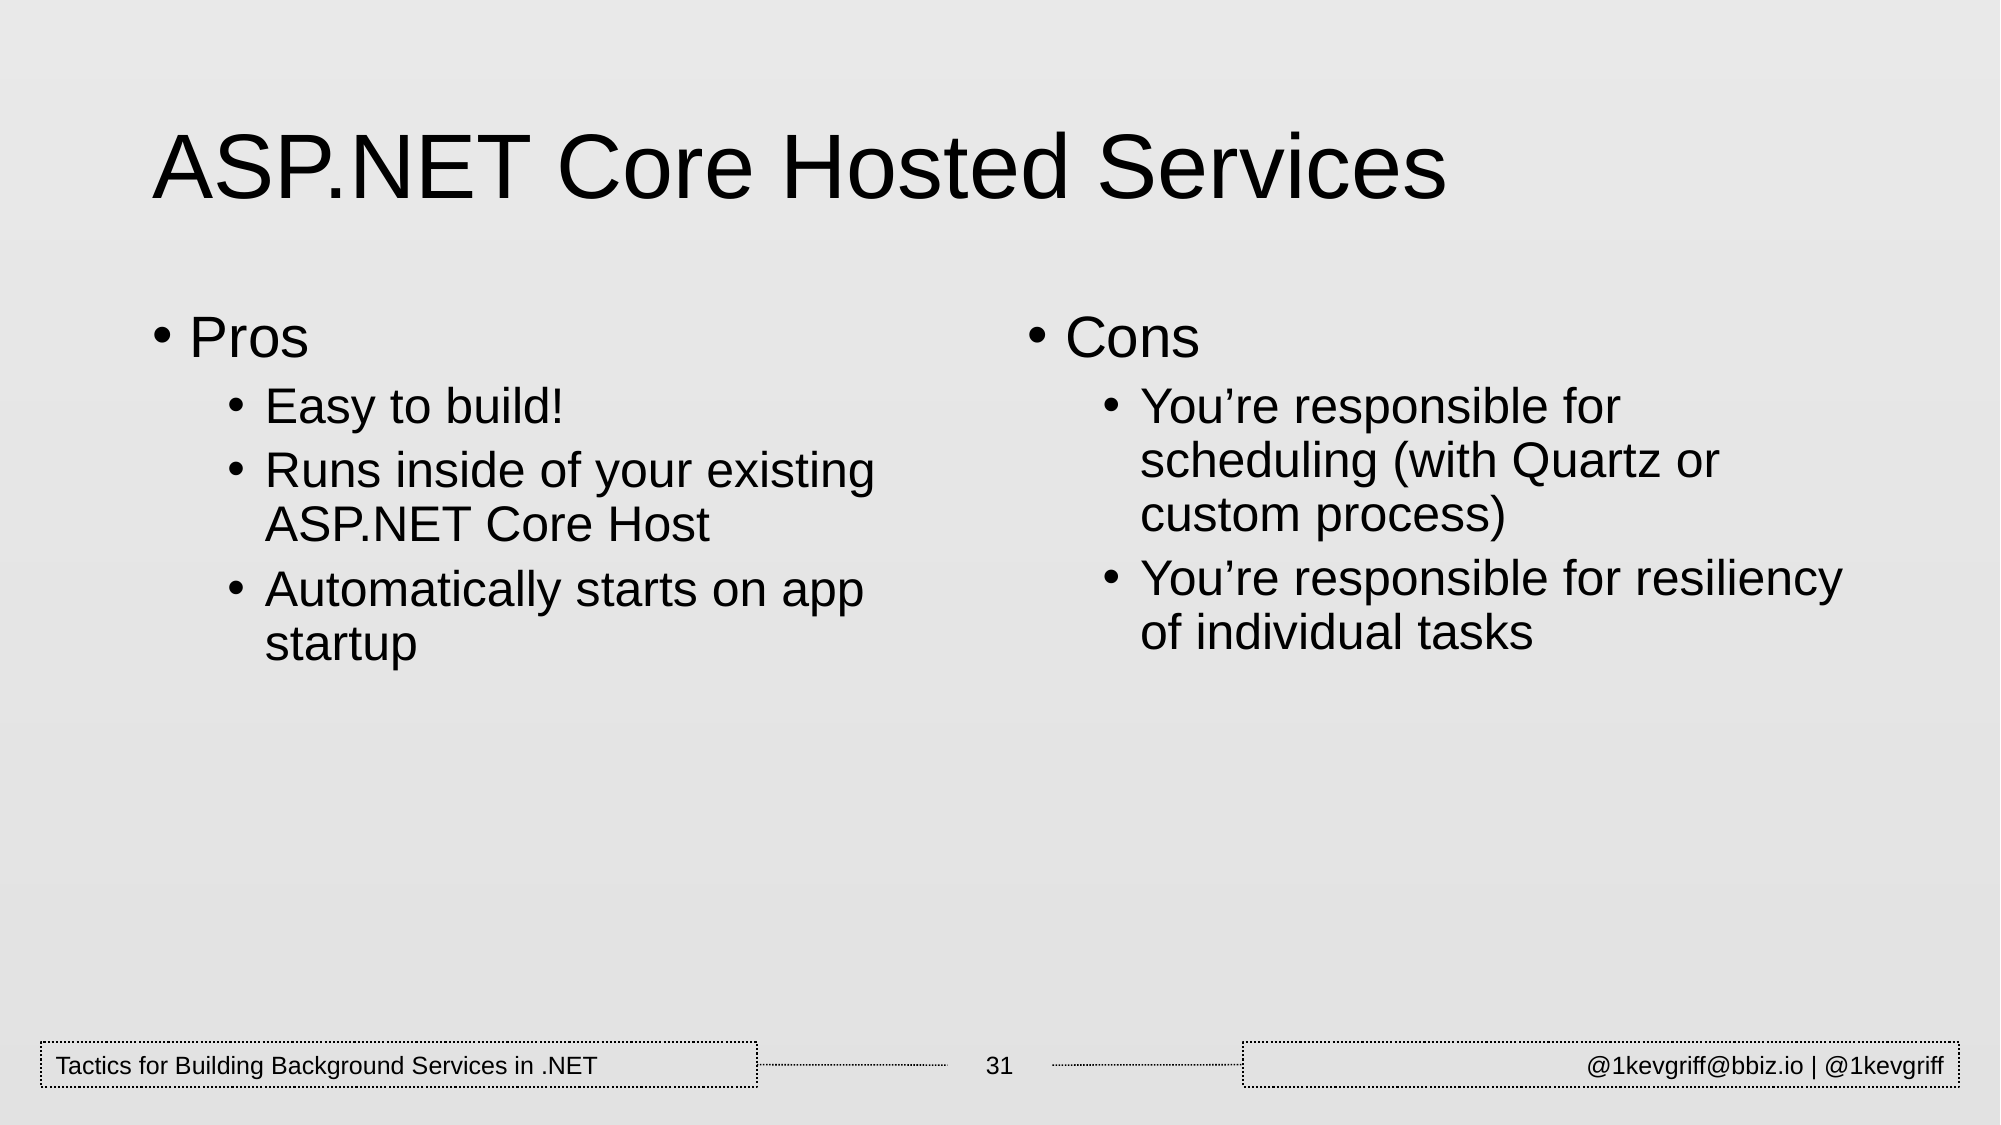

# ASP.NET Core Hosted Services
Pros
Easy to build!
Runs inside of your existing ASP.NET Core Host
Automatically starts on app startup
Cons
You’re responsible for scheduling (with Quartz or custom process)
You’re responsible for resiliency of individual tasks